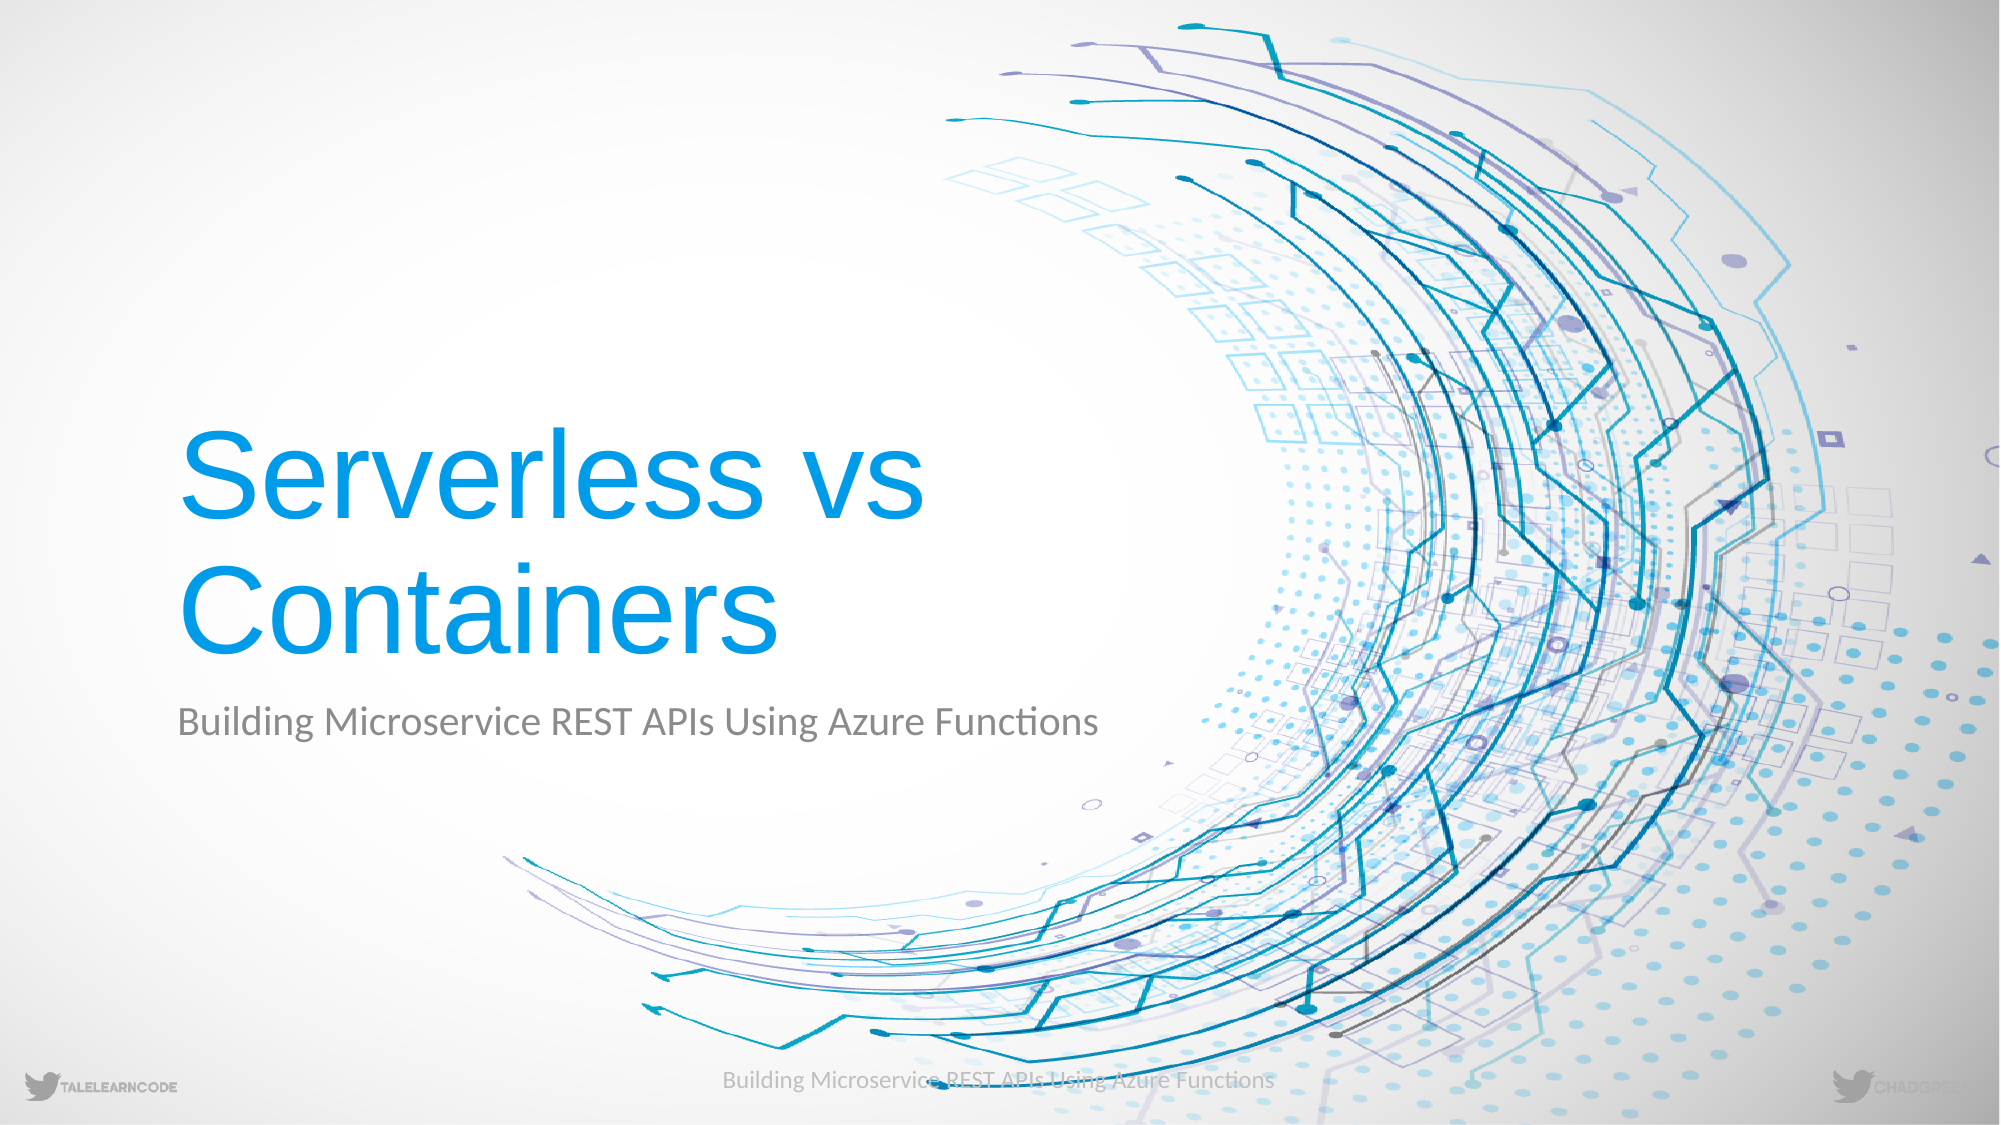

# Serverless vs Containers
Building Microservice REST APIs Using Azure Functions